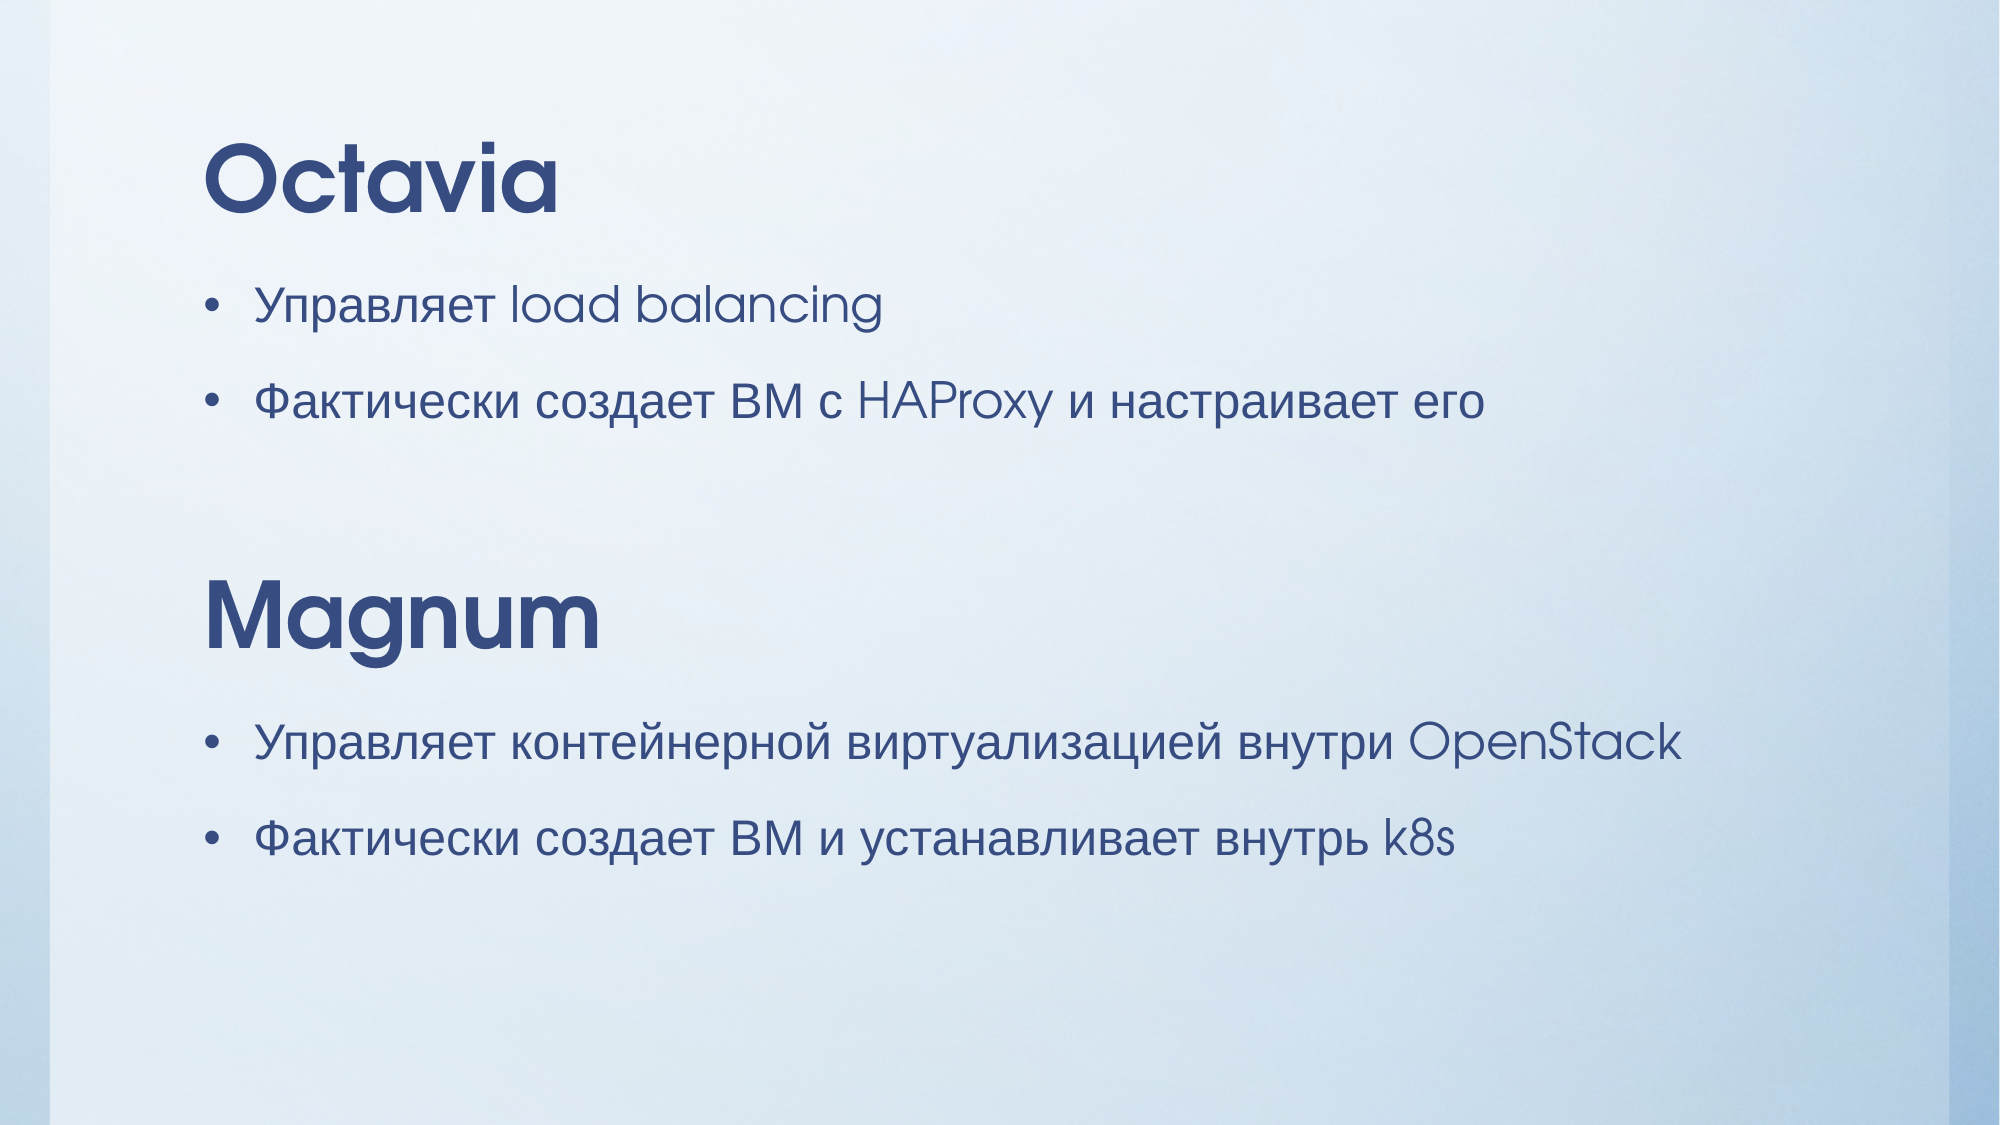

# Octavia
Управляет load balancing
Фактически создает ВМ с HAProxy и настраивает его
Magnum
Управляет контейнерной виртуализацией внутри OpenStack
Фактически создает ВМ и устанавливает внутрь k8s